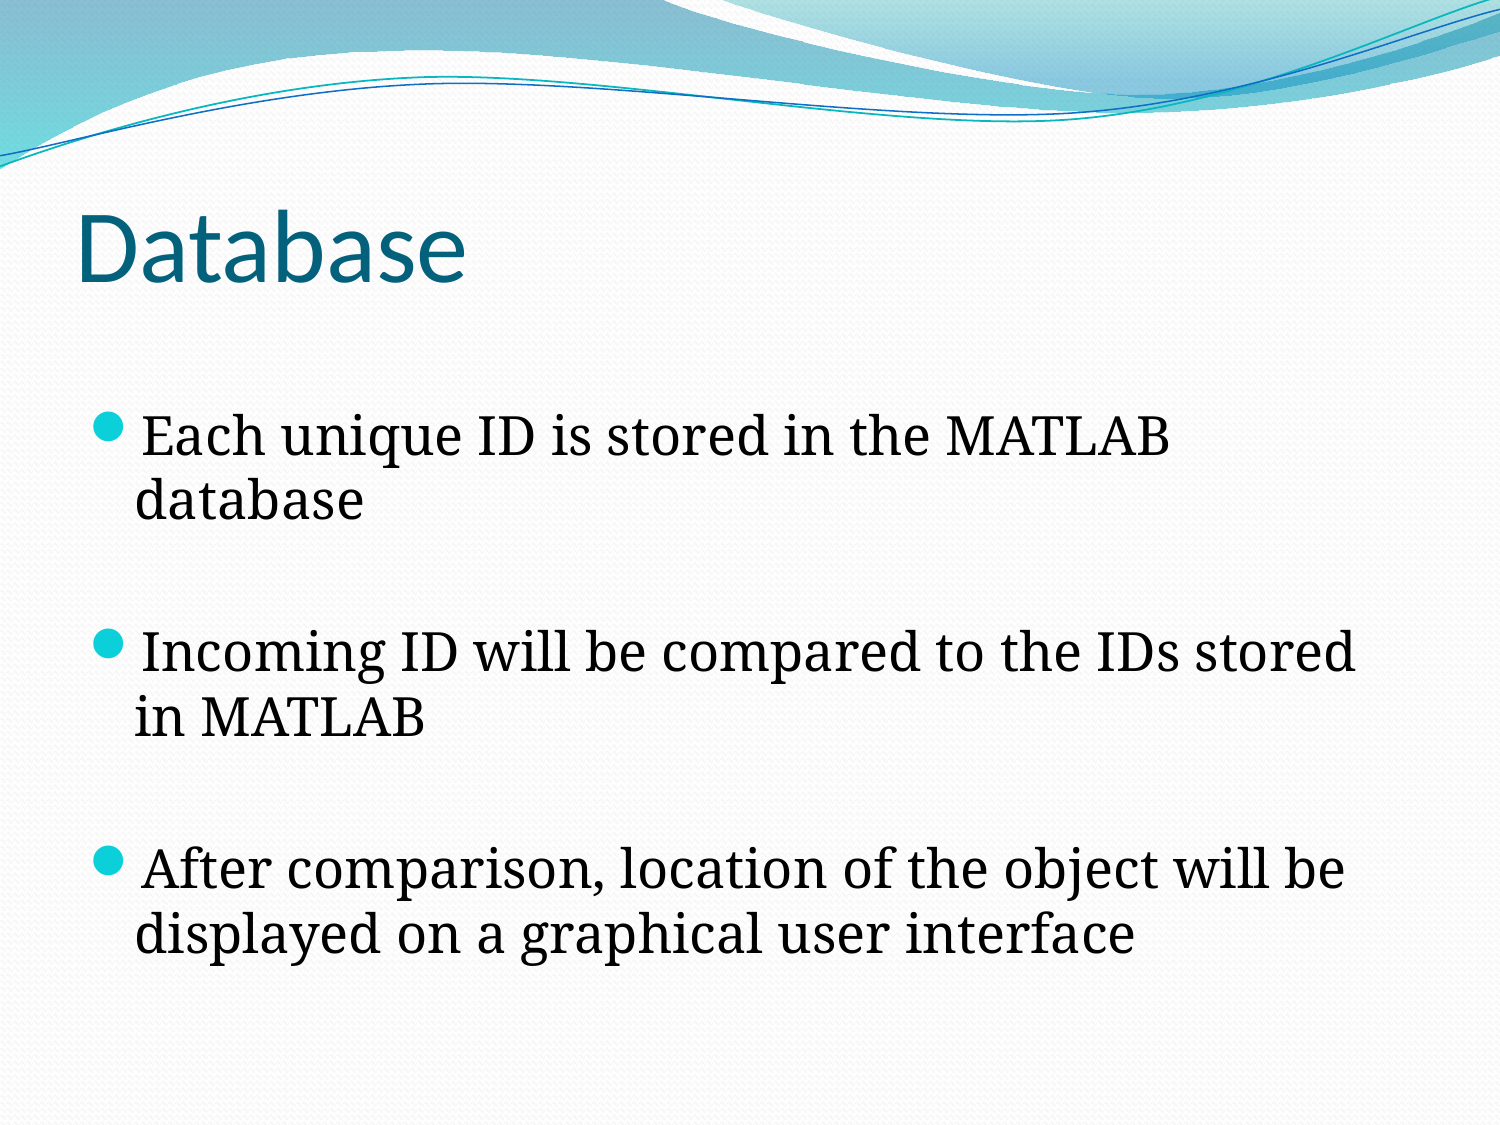

# Database

Each unique ID is stored in the MATLAB database

Incoming ID will be compared to the IDs stored in MATLAB

After comparison, location of the object will be displayed on a graphical user interface